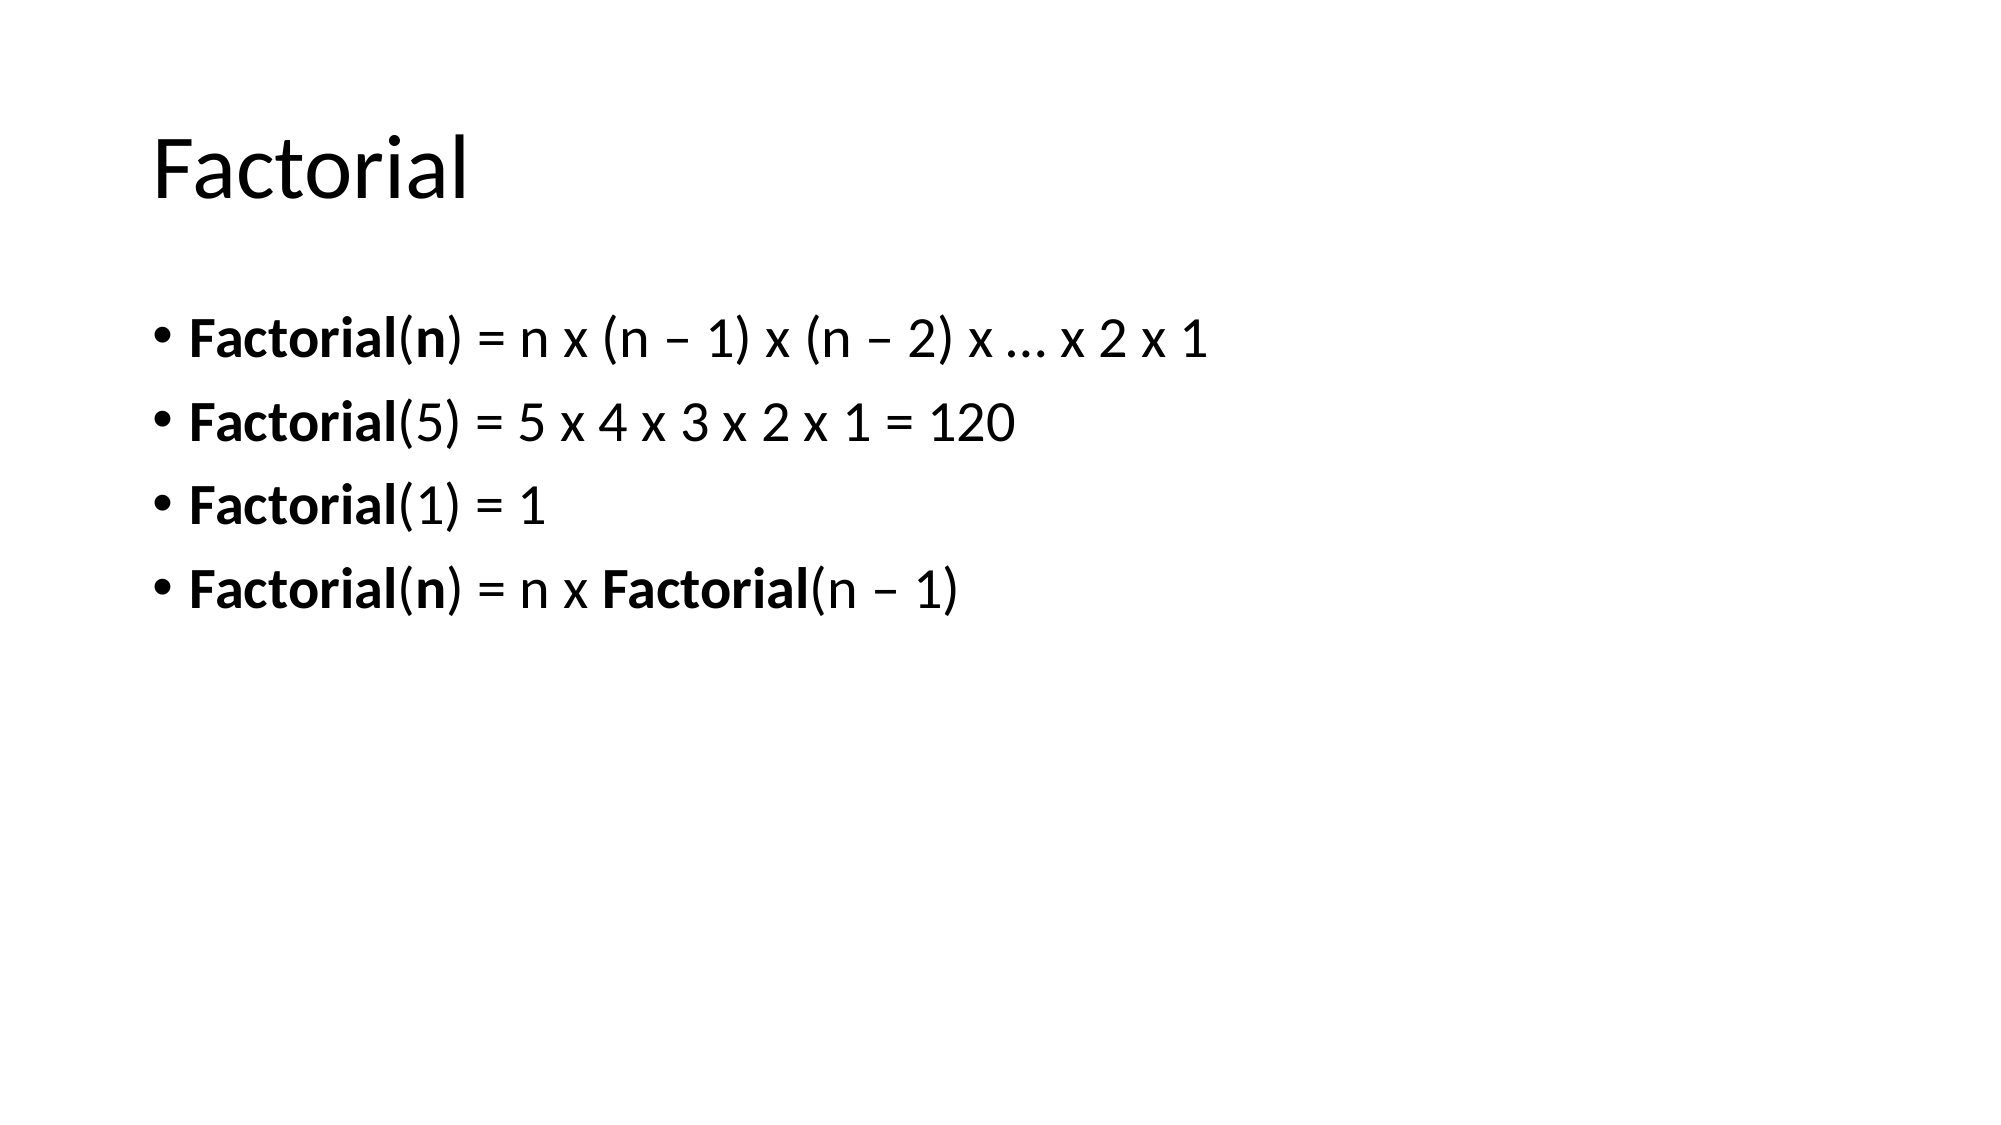

# Factorial
Factorial(n) = n x (n – 1) x (n – 2) x … x 2 x 1
Factorial(5) = 5 x 4 x 3 x 2 x 1 = 120
Factorial(1) = 1
Factorial(n) = n x Factorial(n – 1)